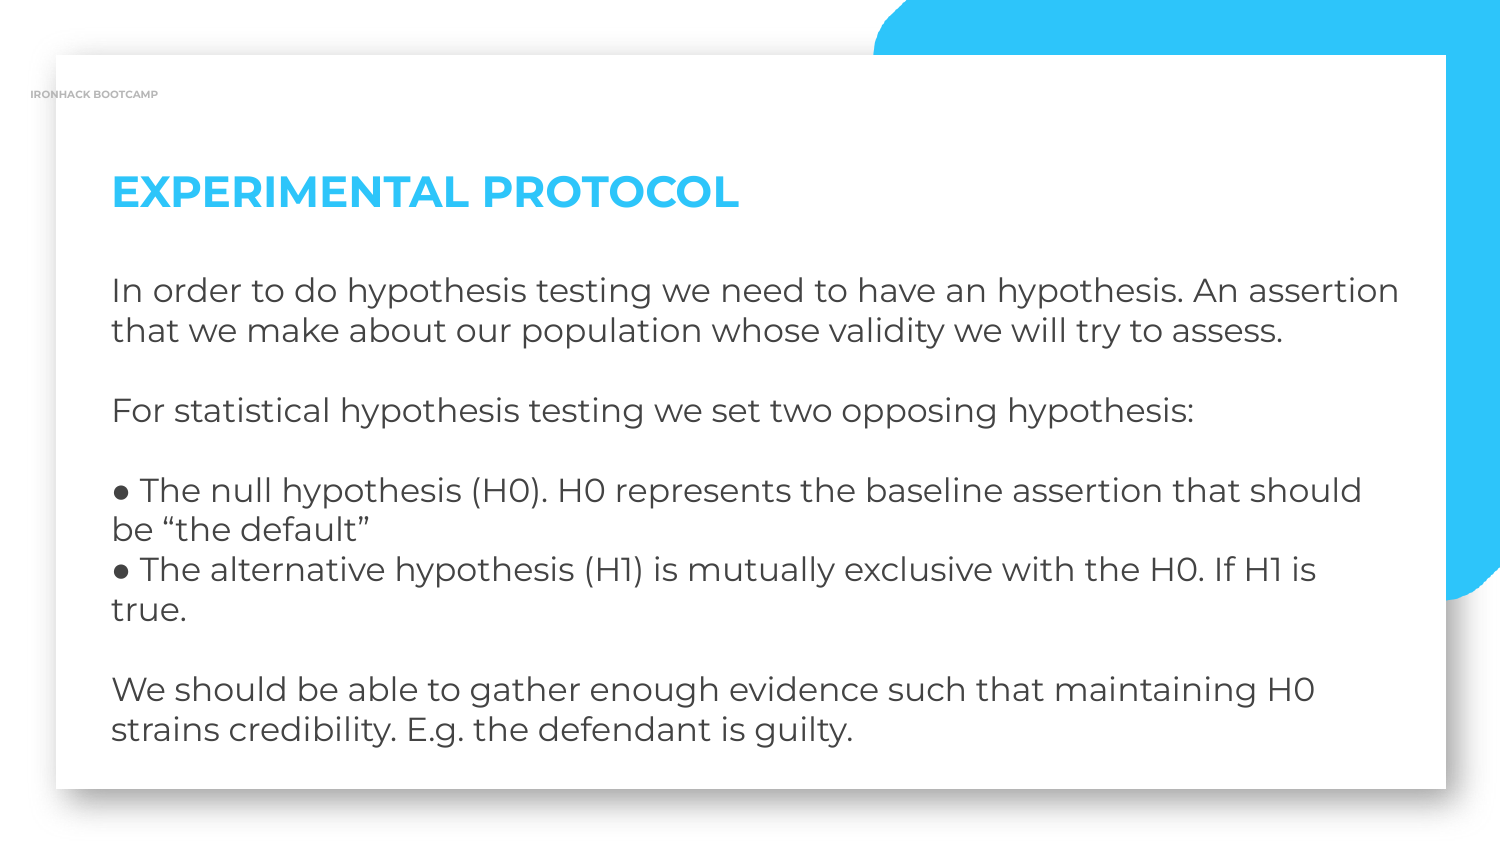

IRONHACK BOOTCAMP
EXPERIMENTAL PROTOCOL

In order to do hypothesis testing we need to have an hypothesis. An assertion that we make about our population whose validity we will try to assess.

For statistical hypothesis testing we set two opposing hypothesis:

● The null hypothesis (H0). H0 represents the baseline assertion that should be “the default”
● The alternative hypothesis (H1) is mutually exclusive with the H0. If H1 is true.

We should be able to gather enough evidence such that maintaining H0 strains credibility. E.g. the defendant is guilty.